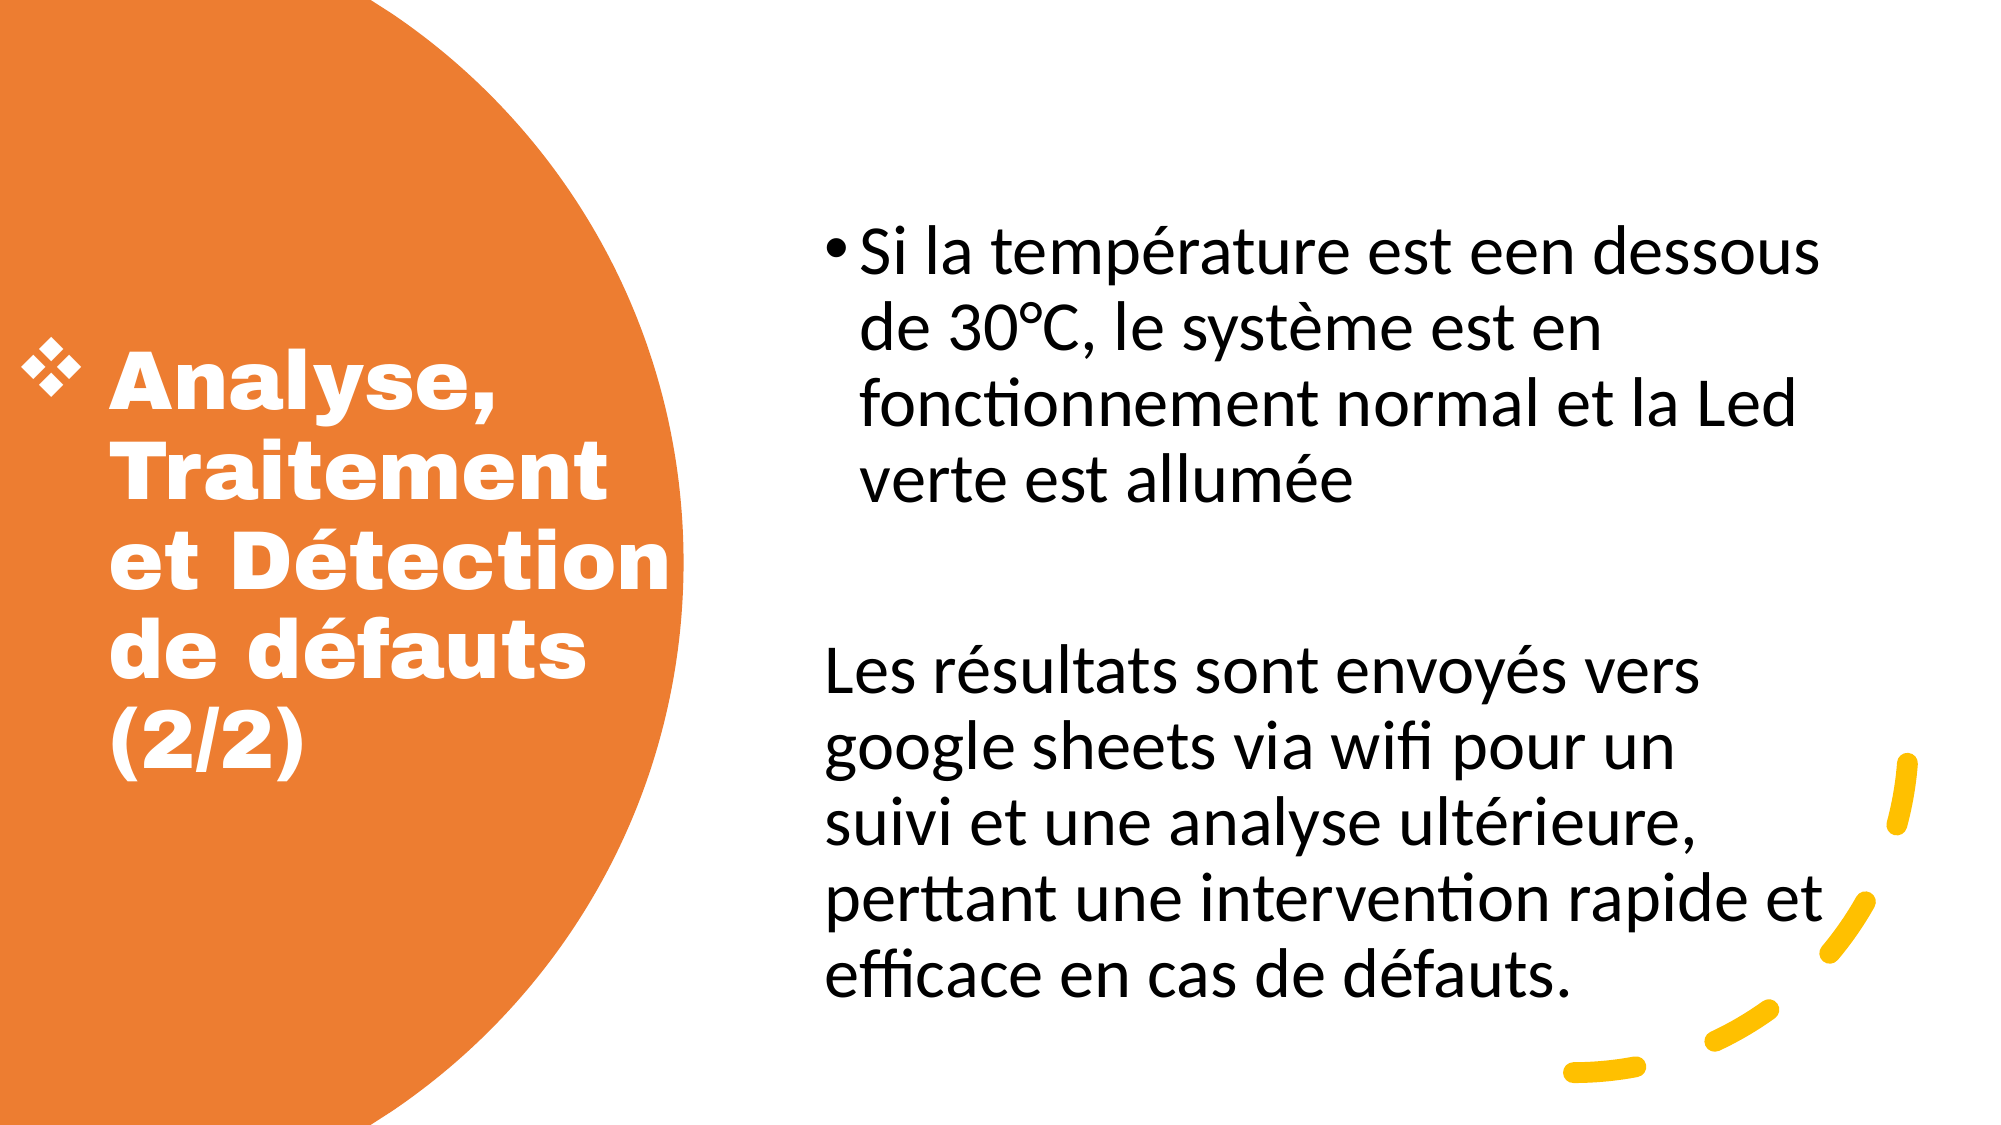

Si la température est een dessous de 30°C, le système est en fonctionnement normal et la Led verte est allumée

Les résultats sont envoyés vers google sheets via wifi pour un suivi et une analyse ultérieure, perttant une intervention rapide et efficace en cas de défauts.
# Analyse, Traitement et Détection de défauts (2/2)